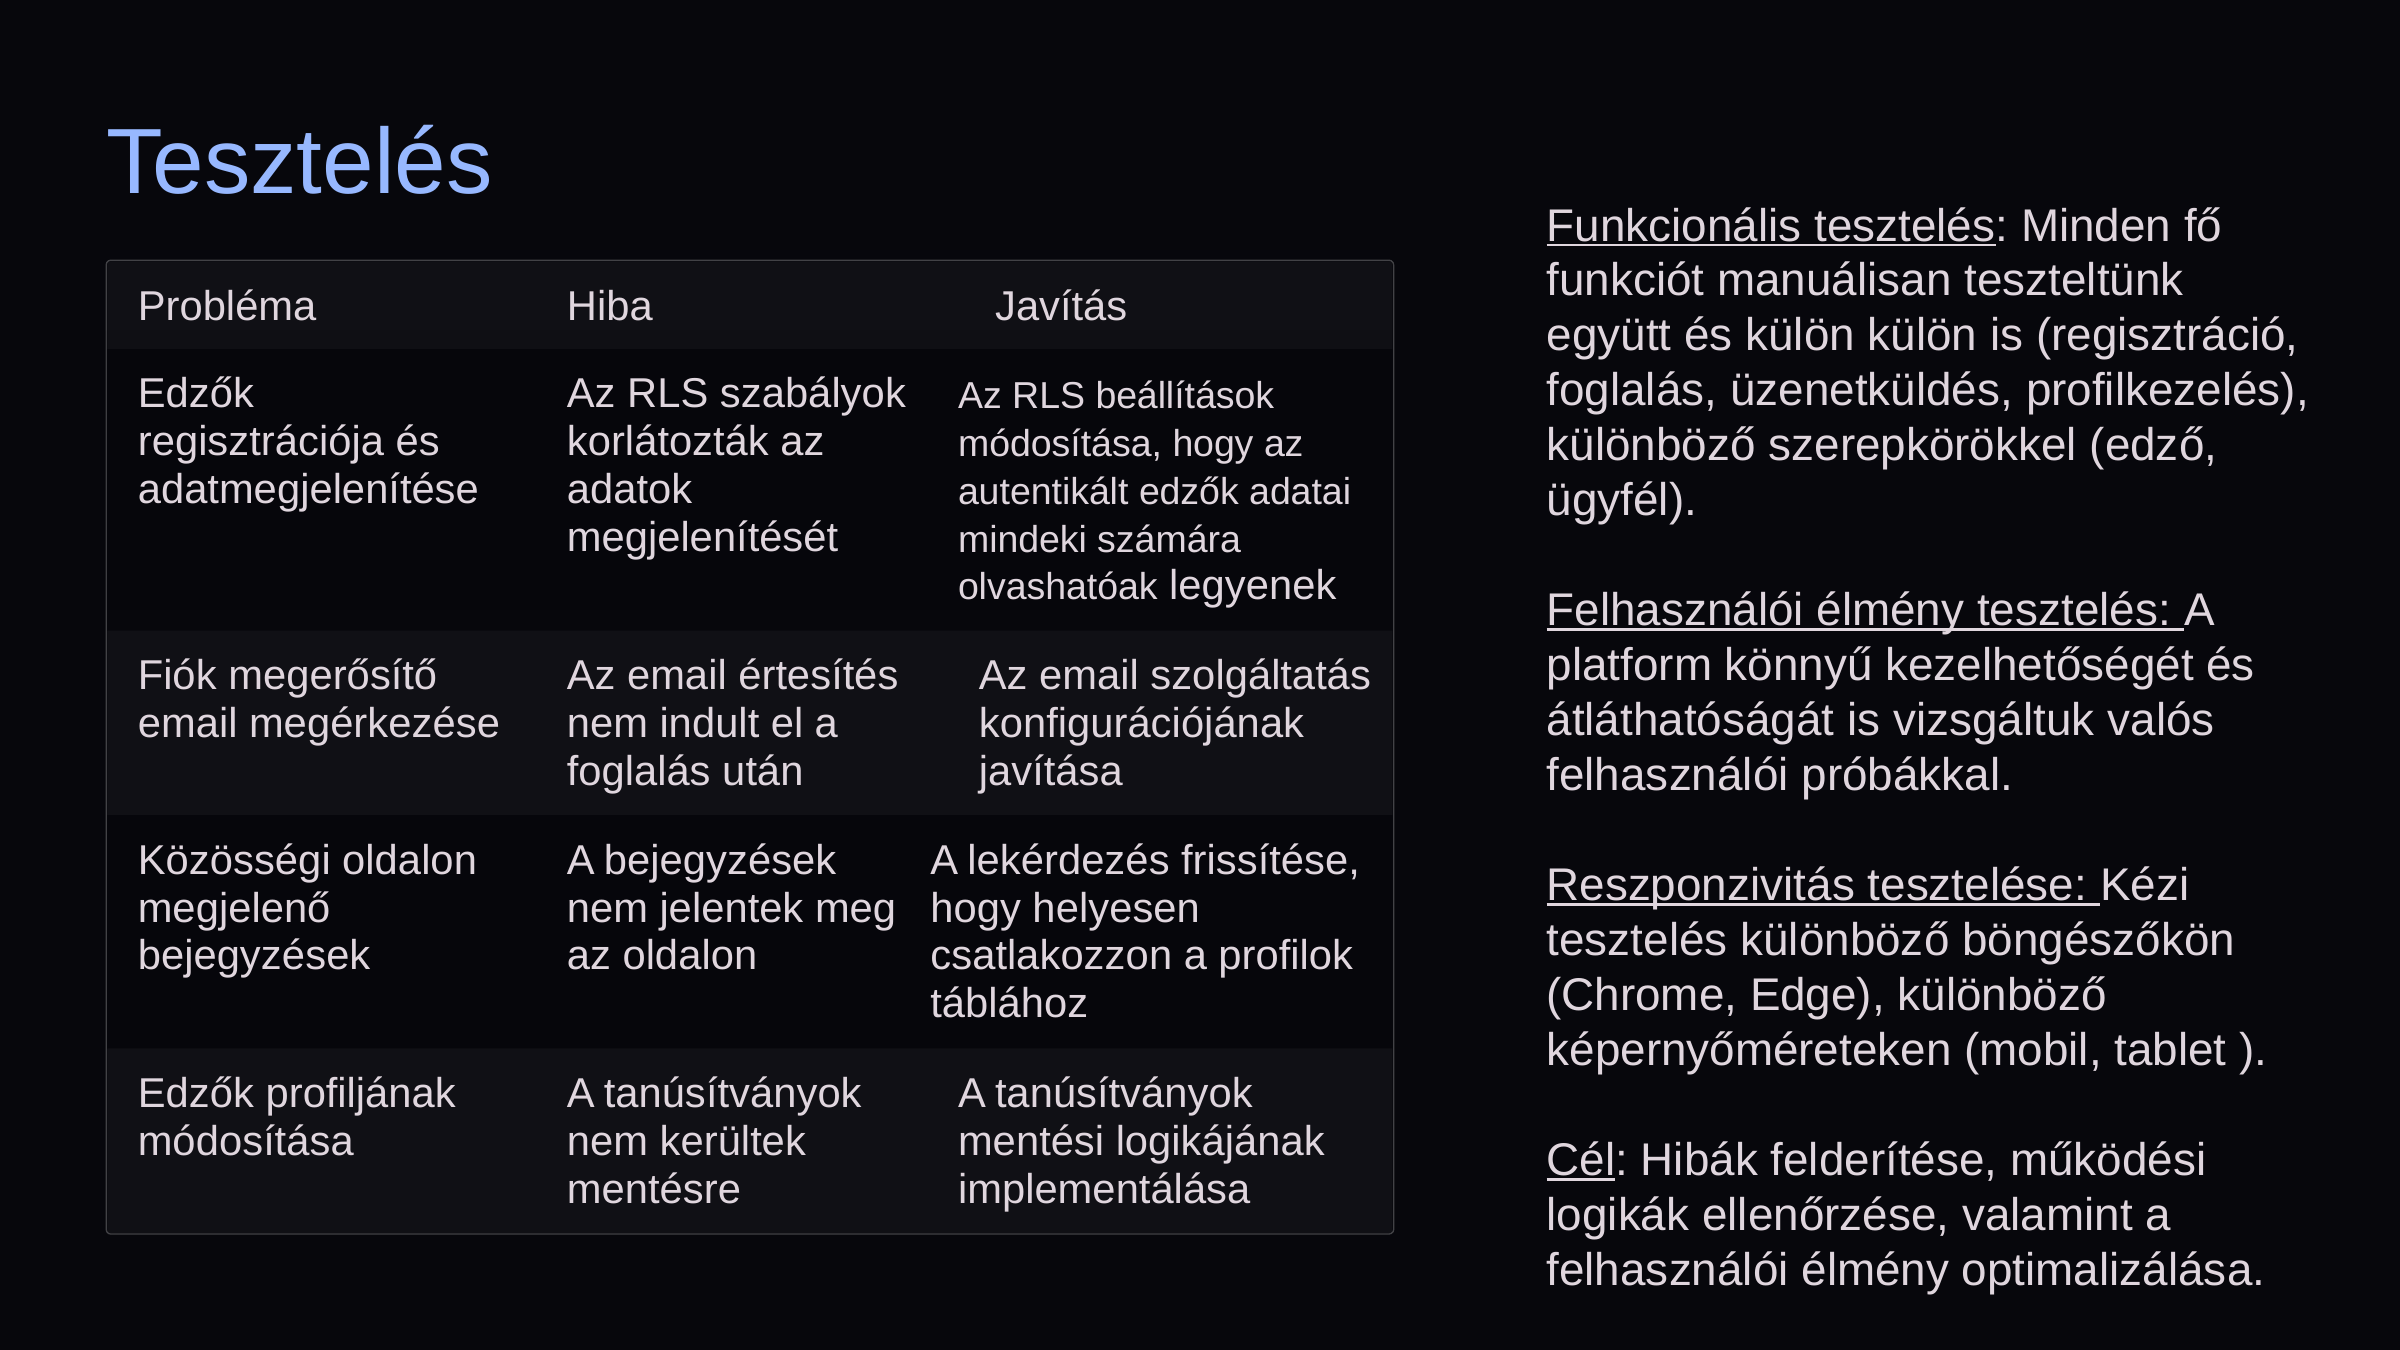

Tesztelés
Funkcionális tesztelés: Minden fő funkciót manuálisan teszteltünk együtt és külön külön is (regisztráció, foglalás, üzenetküldés, profilkezelés), különböző szerepkörökkel (edző, ügyfél).

Felhasználói élmény tesztelés: A platform könnyű kezelhetőségét és átláthatóságát is vizsgáltuk valós felhasználói próbákkal.

Reszponzivitás tesztelése: Kézi tesztelés különböző böngészőkön (Chrome, Edge), különböző képernyőméreteken (mobil, tablet ).

Cél: Hibák felderítése, működési logikák ellenőrzése, valamint a felhasználói élmény optimalizálása.

Probléma
Hiba
Javítás

Edzők regisztrációja és adatmegjelenítése
Az RLS szabályok korlátozták az adatok megjelenítését
Az RLS beállítások módosítása, hogy az autentikált edzők adatai mindeki számára olvashatóak legyenek

Fiók megerősítő email megérkezése
Az email értesítés nem indult el a foglalás után
Az email szolgáltatás konfigurációjának javítása

Közösségi oldalon megjelenő bejegyzések
A bejegyzések nem jelentek meg az oldalon
A lekérdezés frissítése, hogy helyesen csatlakozzon a profilok táblához

Edzők profiljának módosítása
A tanúsítványok nem kerültek mentésre
A tanúsítványok mentési logikájának implementálása